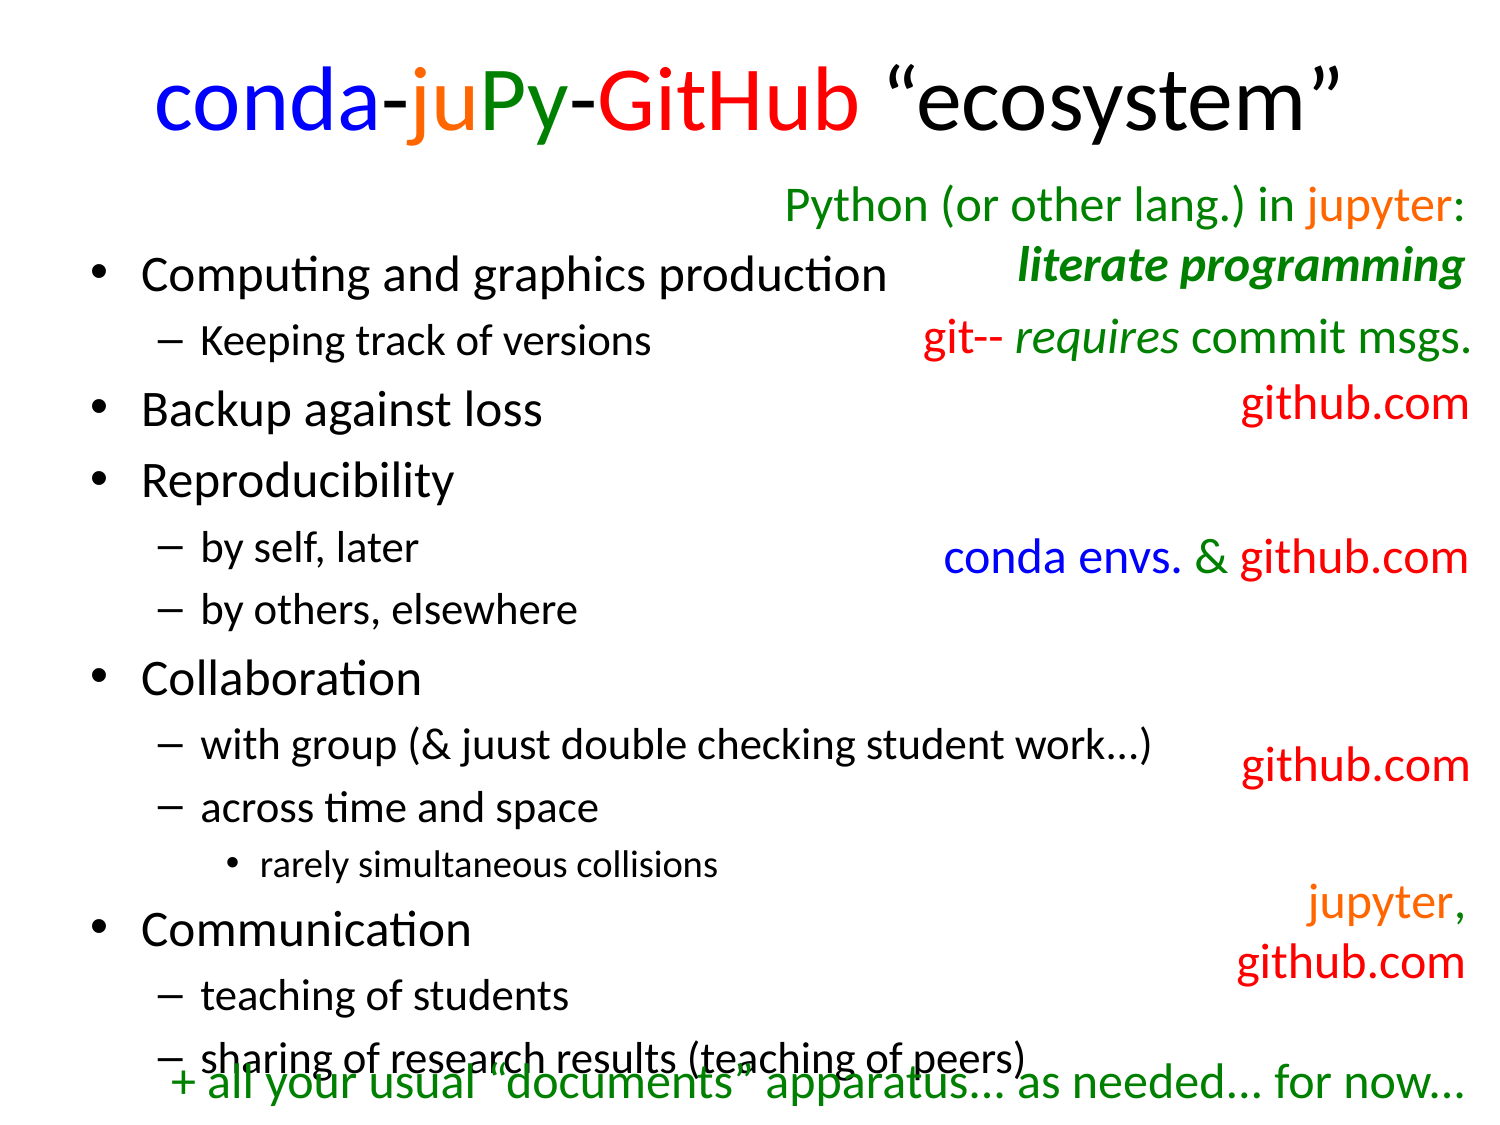

# conda-juPy-GitHub “ecosystem”
Python (or other lang.) in jupyter:
literate programming
Computing and graphics production
Keeping track of versions
Backup against loss
Reproducibility
by self, later
by others, elsewhere
Collaboration
with group (& juust double checking student work...)
across time and space
rarely simultaneous collisions
Communication
teaching of students
sharing of research results (teaching of peers)
   git-- requires commit msgs.
github.com
conda envs. & github.com
github.com
jupyter,
github.com

+ all your usual “documents” apparatus... as needed... for now...